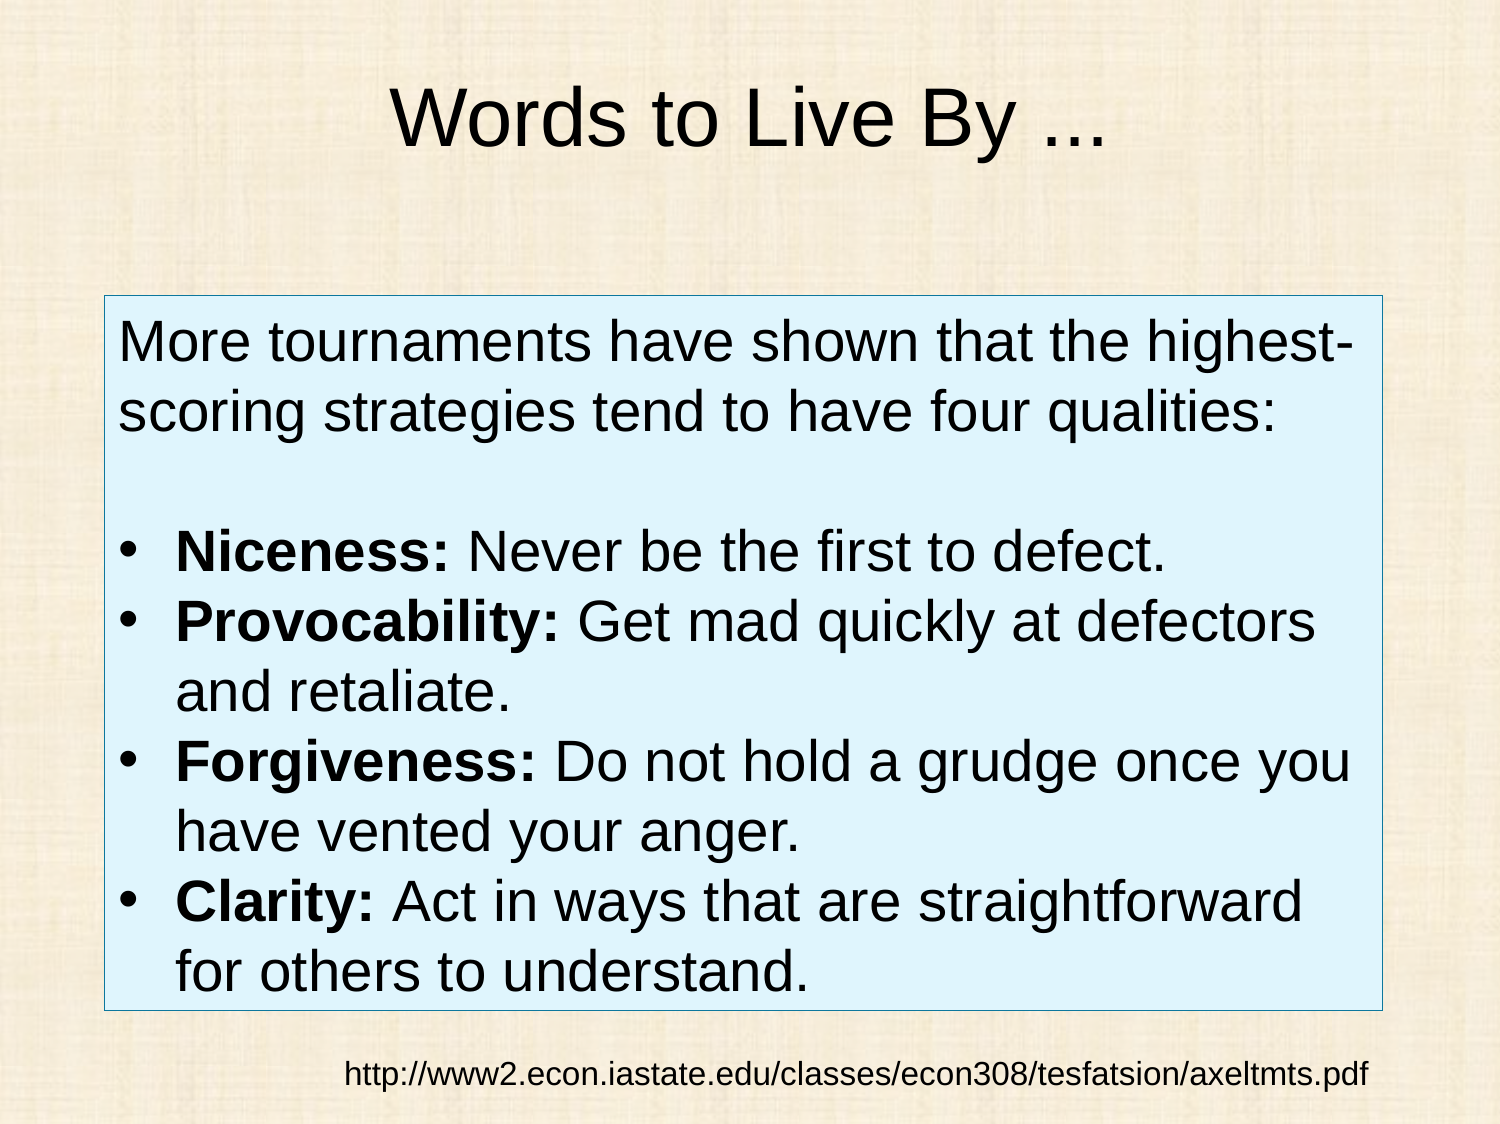

# Words to Live By ...
More tournaments have shown that the highest-scoring strategies tend to have four qualities:

Niceness: Never be the first to defect.
Provocability: Get mad quickly at defectors and retaliate.
Forgiveness: Do not hold a grudge once you have vented your anger.
Clarity: Act in ways that are straightforward for others to understand.
http://www2.econ.iastate.edu/classes/econ308/tesfatsion/axeltmts.pdf